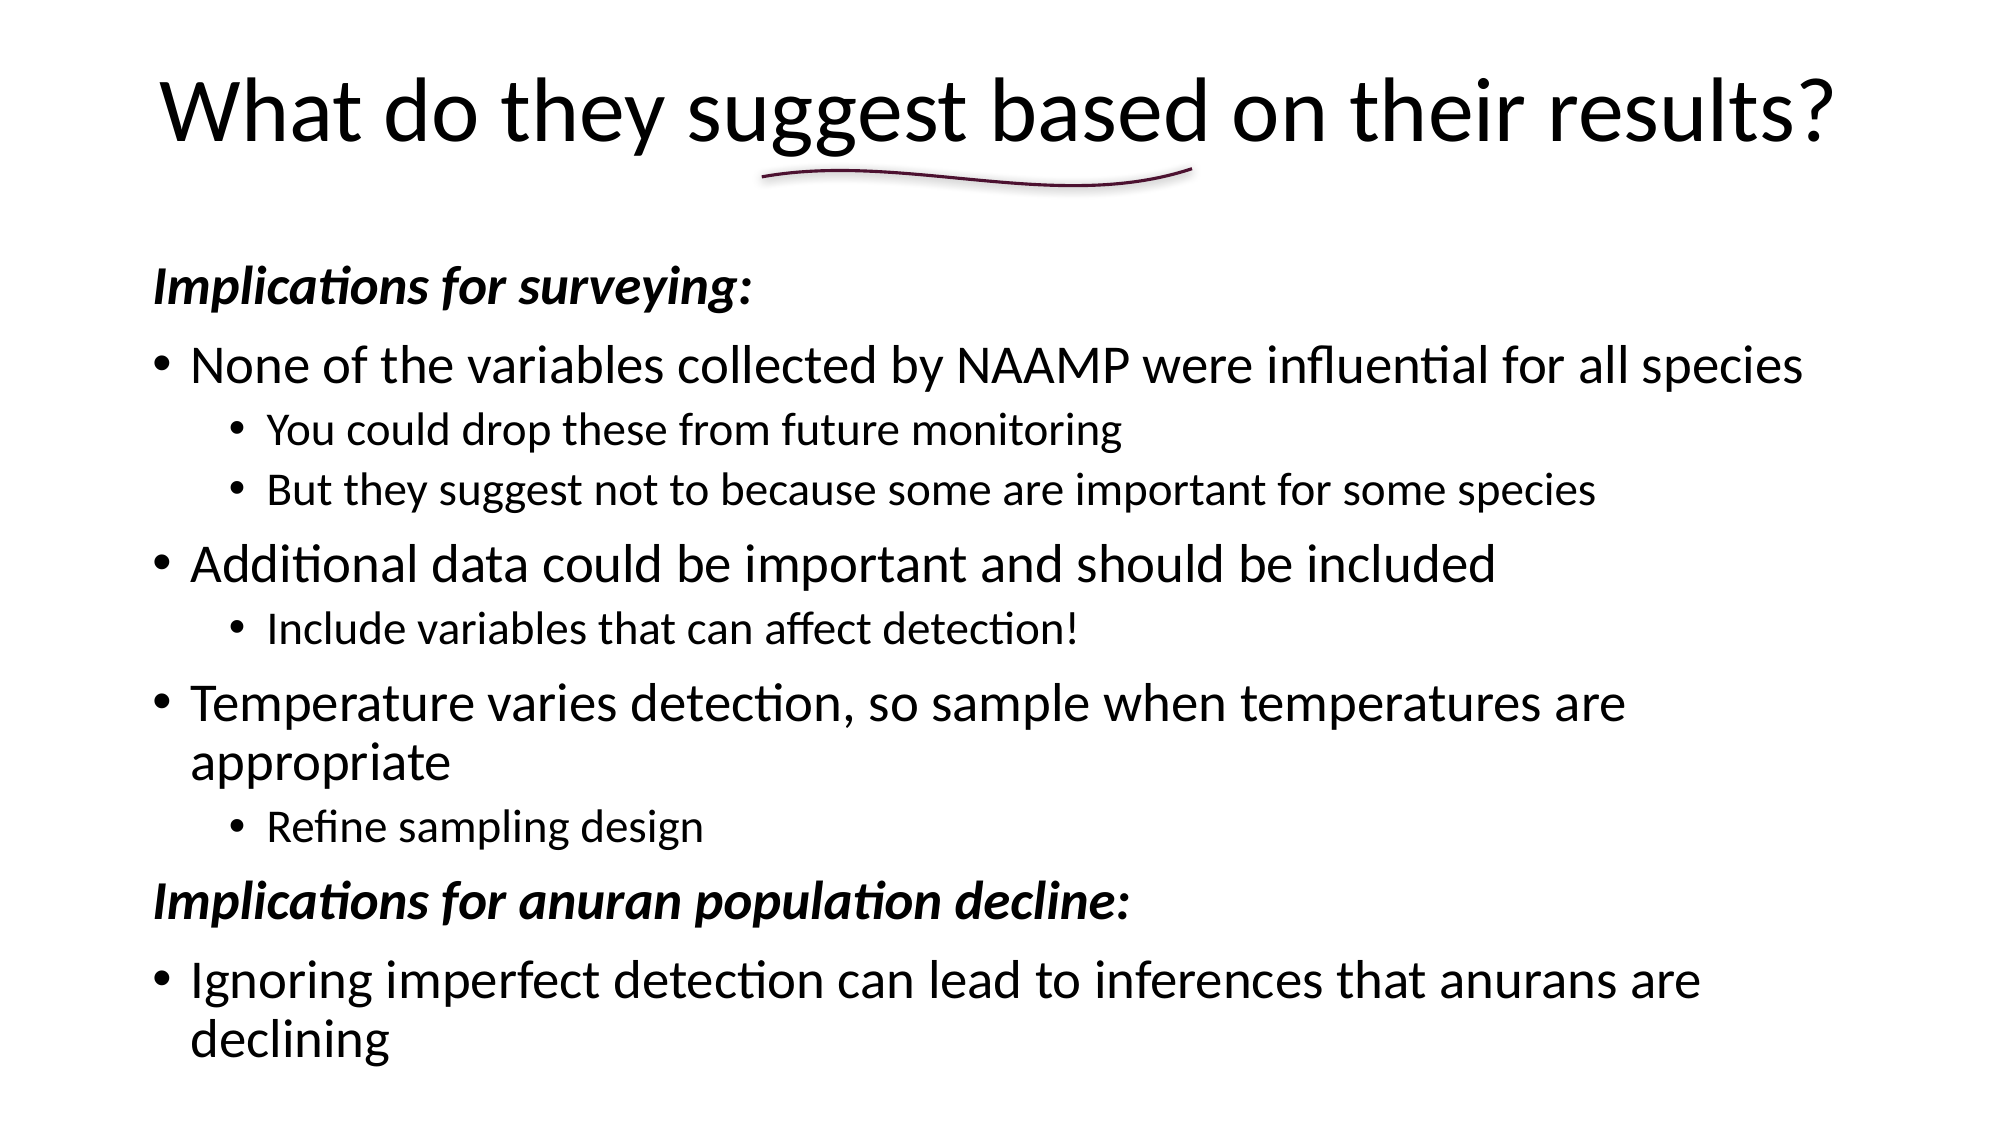

# What do they suggest based on their results?

Implications for surveying:
None of the variables collected by NAAMP were influential for all species
You could drop these from future monitoring
But they suggest not to because some are important for some species
Additional data could be important and should be included
Include variables that can affect detection!
Temperature varies detection, so sample when temperatures are appropriate
Refine sampling design
Implications for anuran population decline:
Ignoring imperfect detection can lead to inferences that anurans are declining